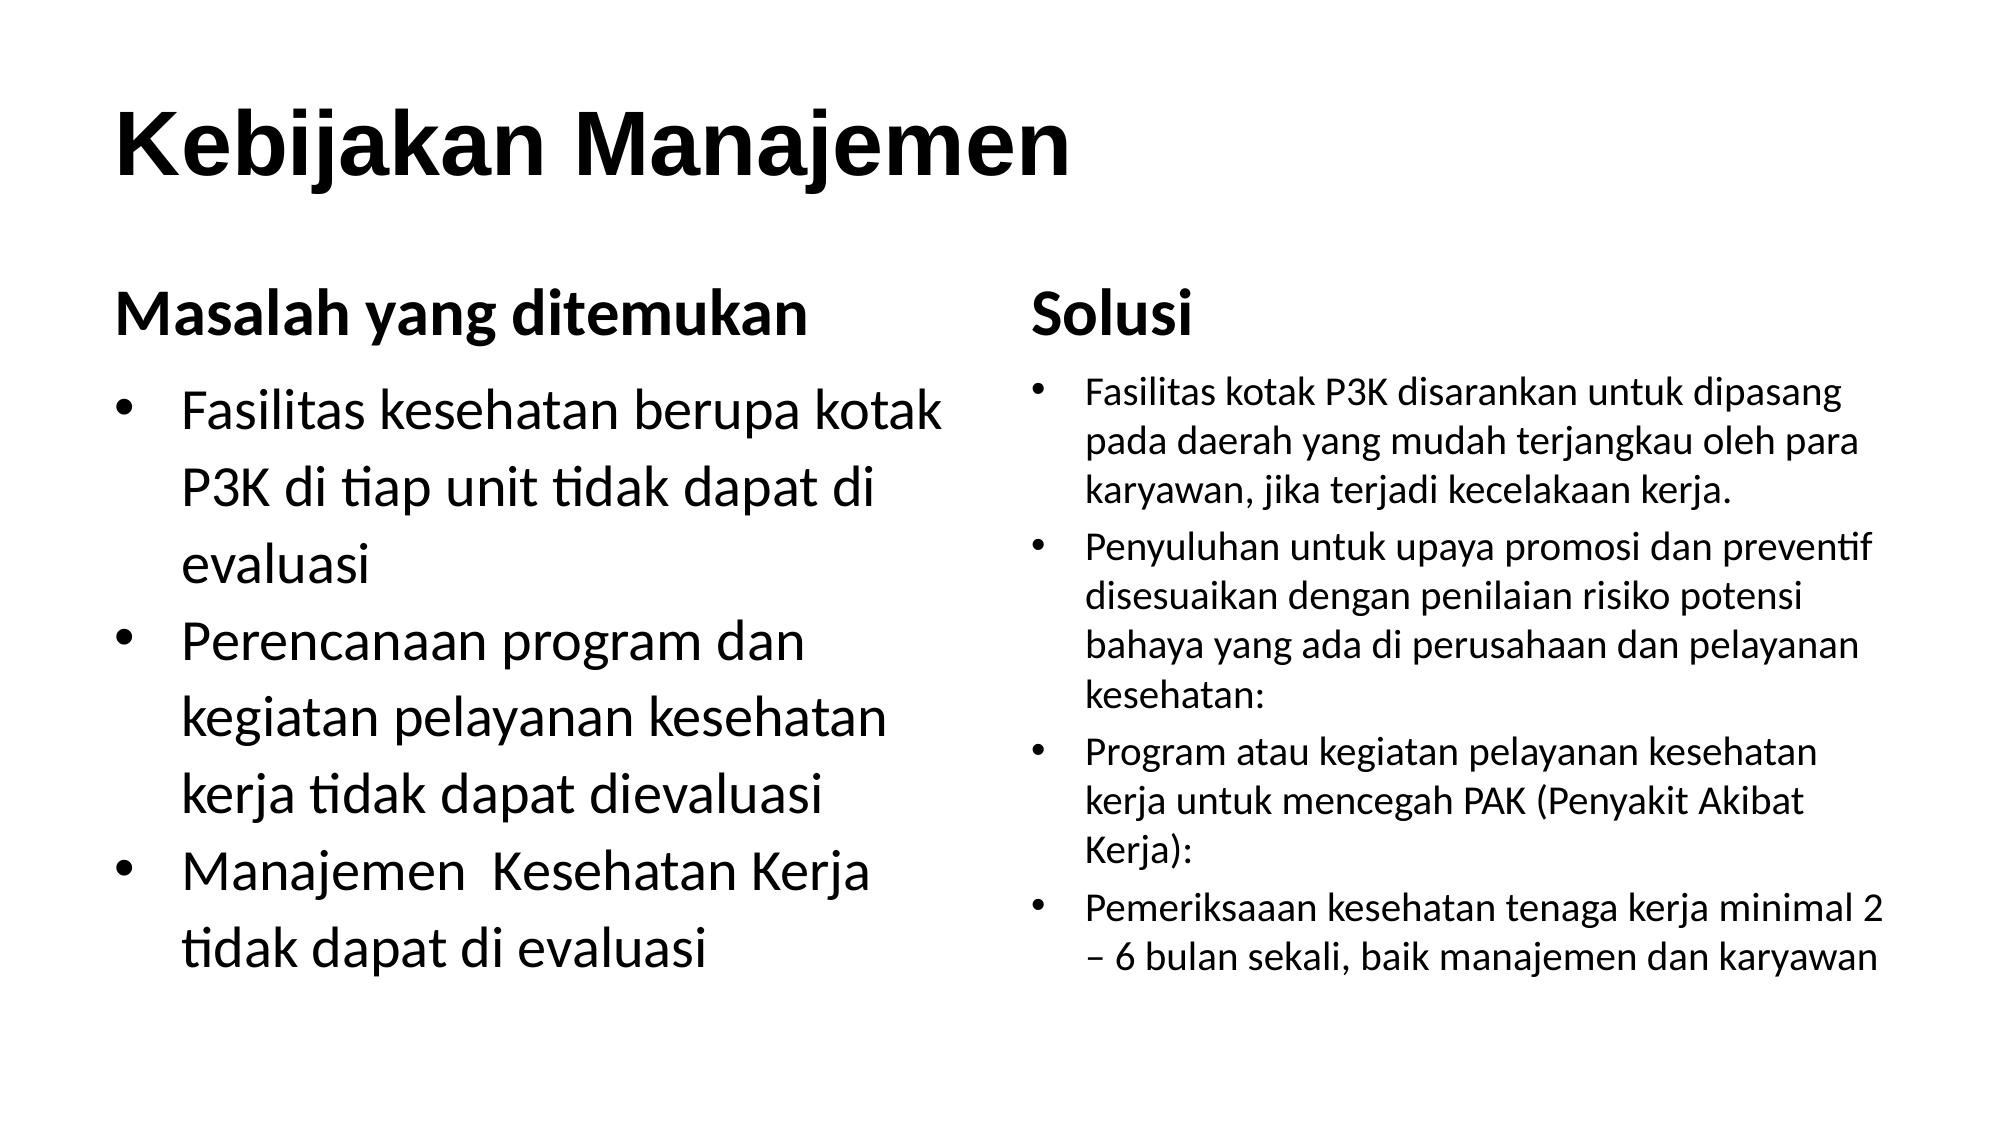

# Kebijakan Manajemen
Masalah yang ditemukan
Solusi
Fasilitas kesehatan berupa kotak P3K di tiap unit tidak dapat di evaluasi
Perencanaan program dan kegiatan pelayanan kesehatan kerja tidak dapat dievaluasi
Manajemen  Kesehatan Kerja tidak dapat di evaluasi

Fasilitas kotak P3K disarankan untuk dipasang pada daerah yang mudah terjangkau oleh para karyawan, jika terjadi kecelakaan kerja.
Penyuluhan untuk upaya promosi dan preventif disesuaikan dengan penilaian risiko potensi bahaya yang ada di perusahaan dan pelayanan kesehatan:
Program atau kegiatan pelayanan kesehatan kerja untuk mencegah PAK (Penyakit Akibat Kerja):
Pemeriksaaan kesehatan tenaga kerja minimal 2 – 6 bulan sekali, baik manajemen dan karyawan